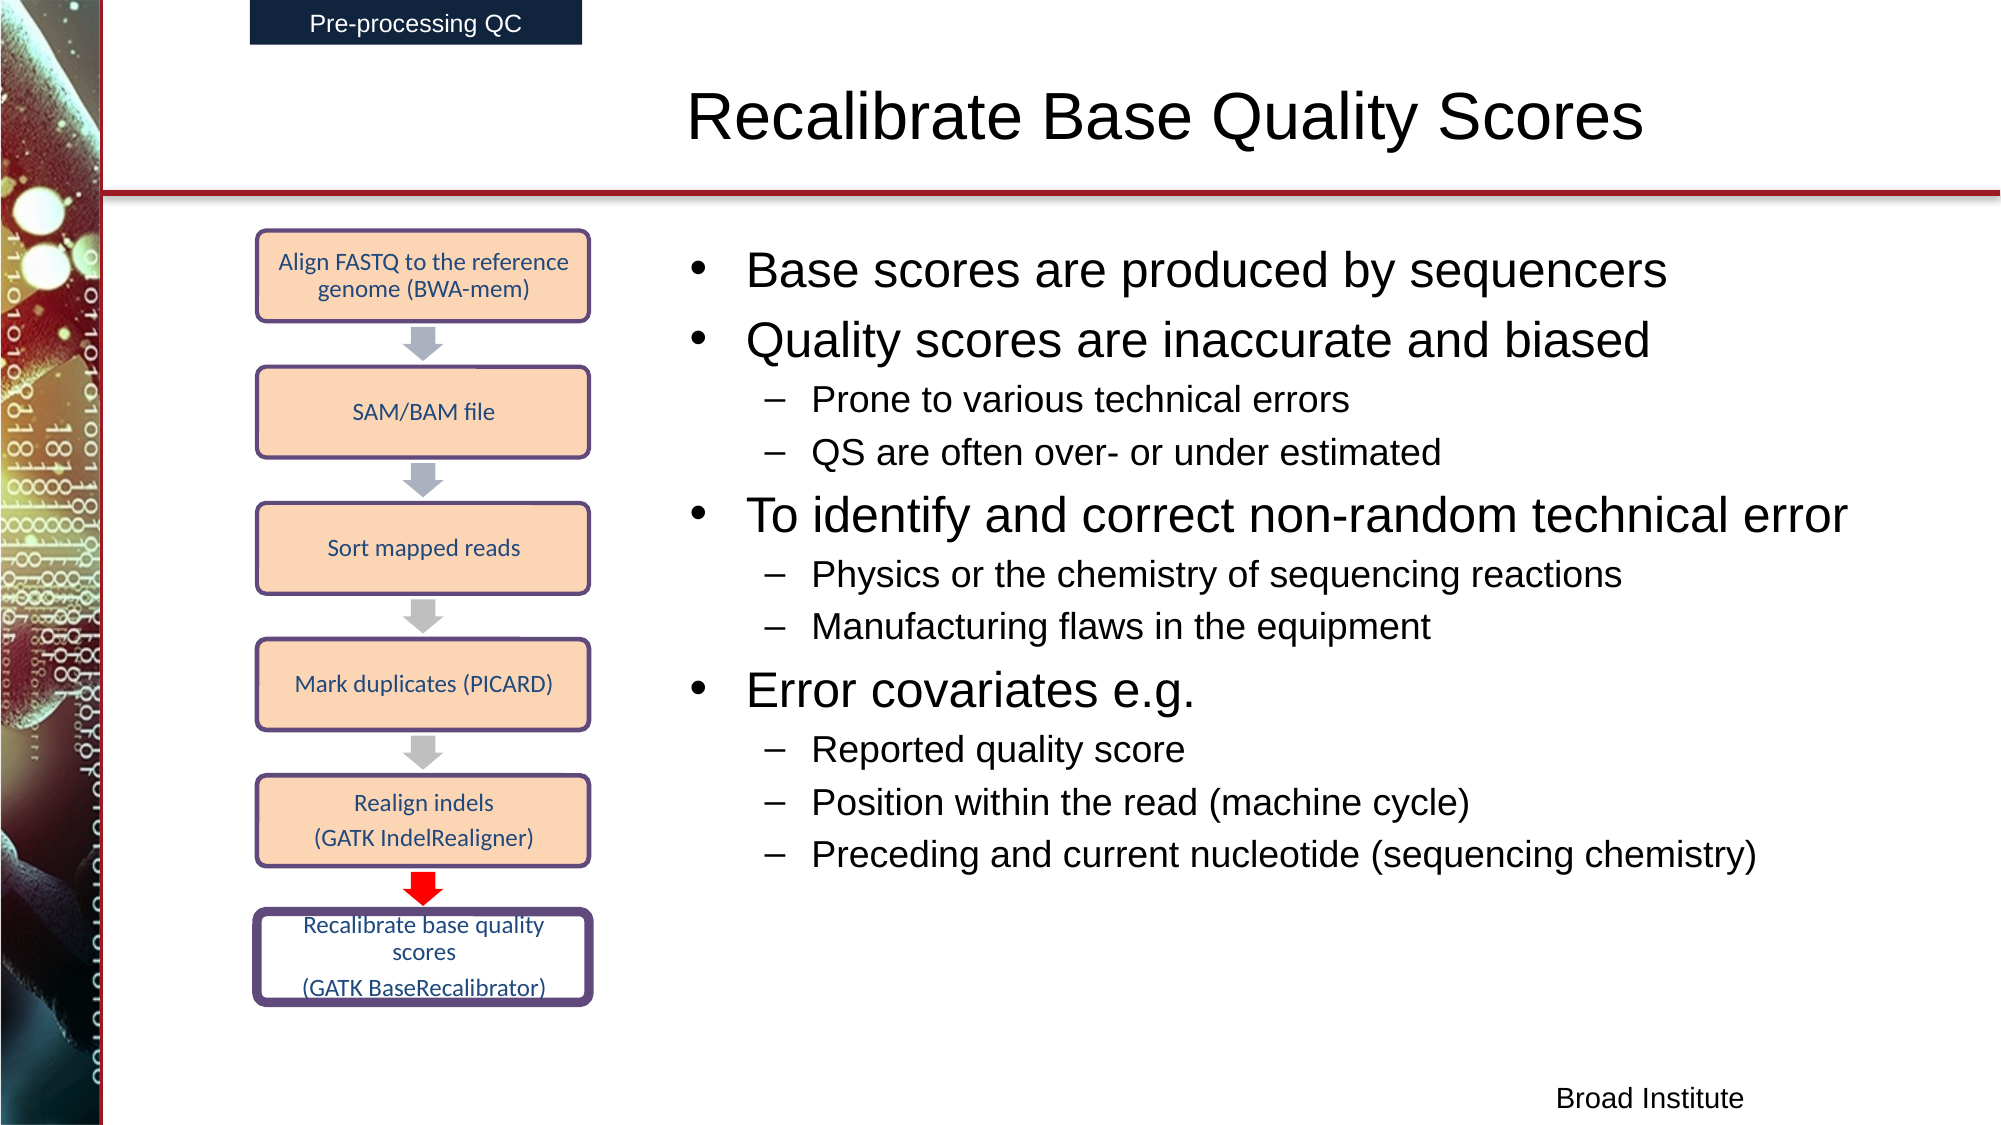

Pre-processing QC
# Recalibrate Base Quality Scores
Align FASTQ to the reference genome (BWA-mem)

SAM/BAM file

Sort mapped reads

Mark duplicates (PICARD)

Realign indels
(GATK IndelRealigner)

Recalibrate base quality scores
(GATK BaseRecalibrator)
Base scores are produced by sequencers
Quality scores are inaccurate and biased
Prone to various technical errors
QS are often over- or under estimated
To identify and correct non-random technical error
Physics or the chemistry of sequencing reactions
Manufacturing flaws in the equipment
Error covariates e.g.
Reported quality score
Position within the read (machine cycle)
Preceding and current nucleotide (sequencing chemistry)

Broad Institute